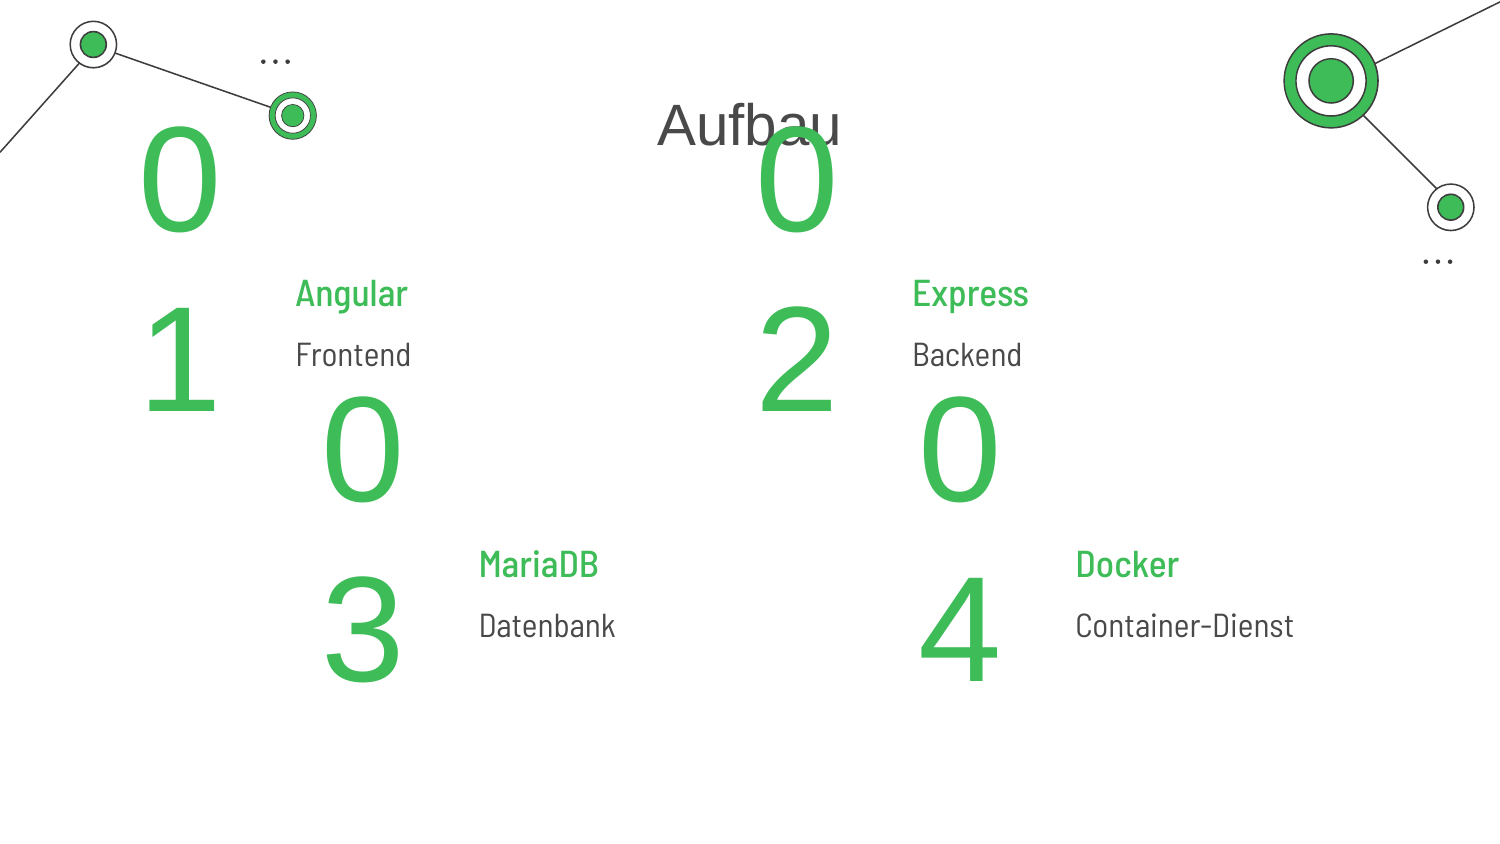

# Aufbau
Angular
Express
01
02
Frontend
Backend
MariaDB
Docker
03
04
Datenbank
Container-Dienst